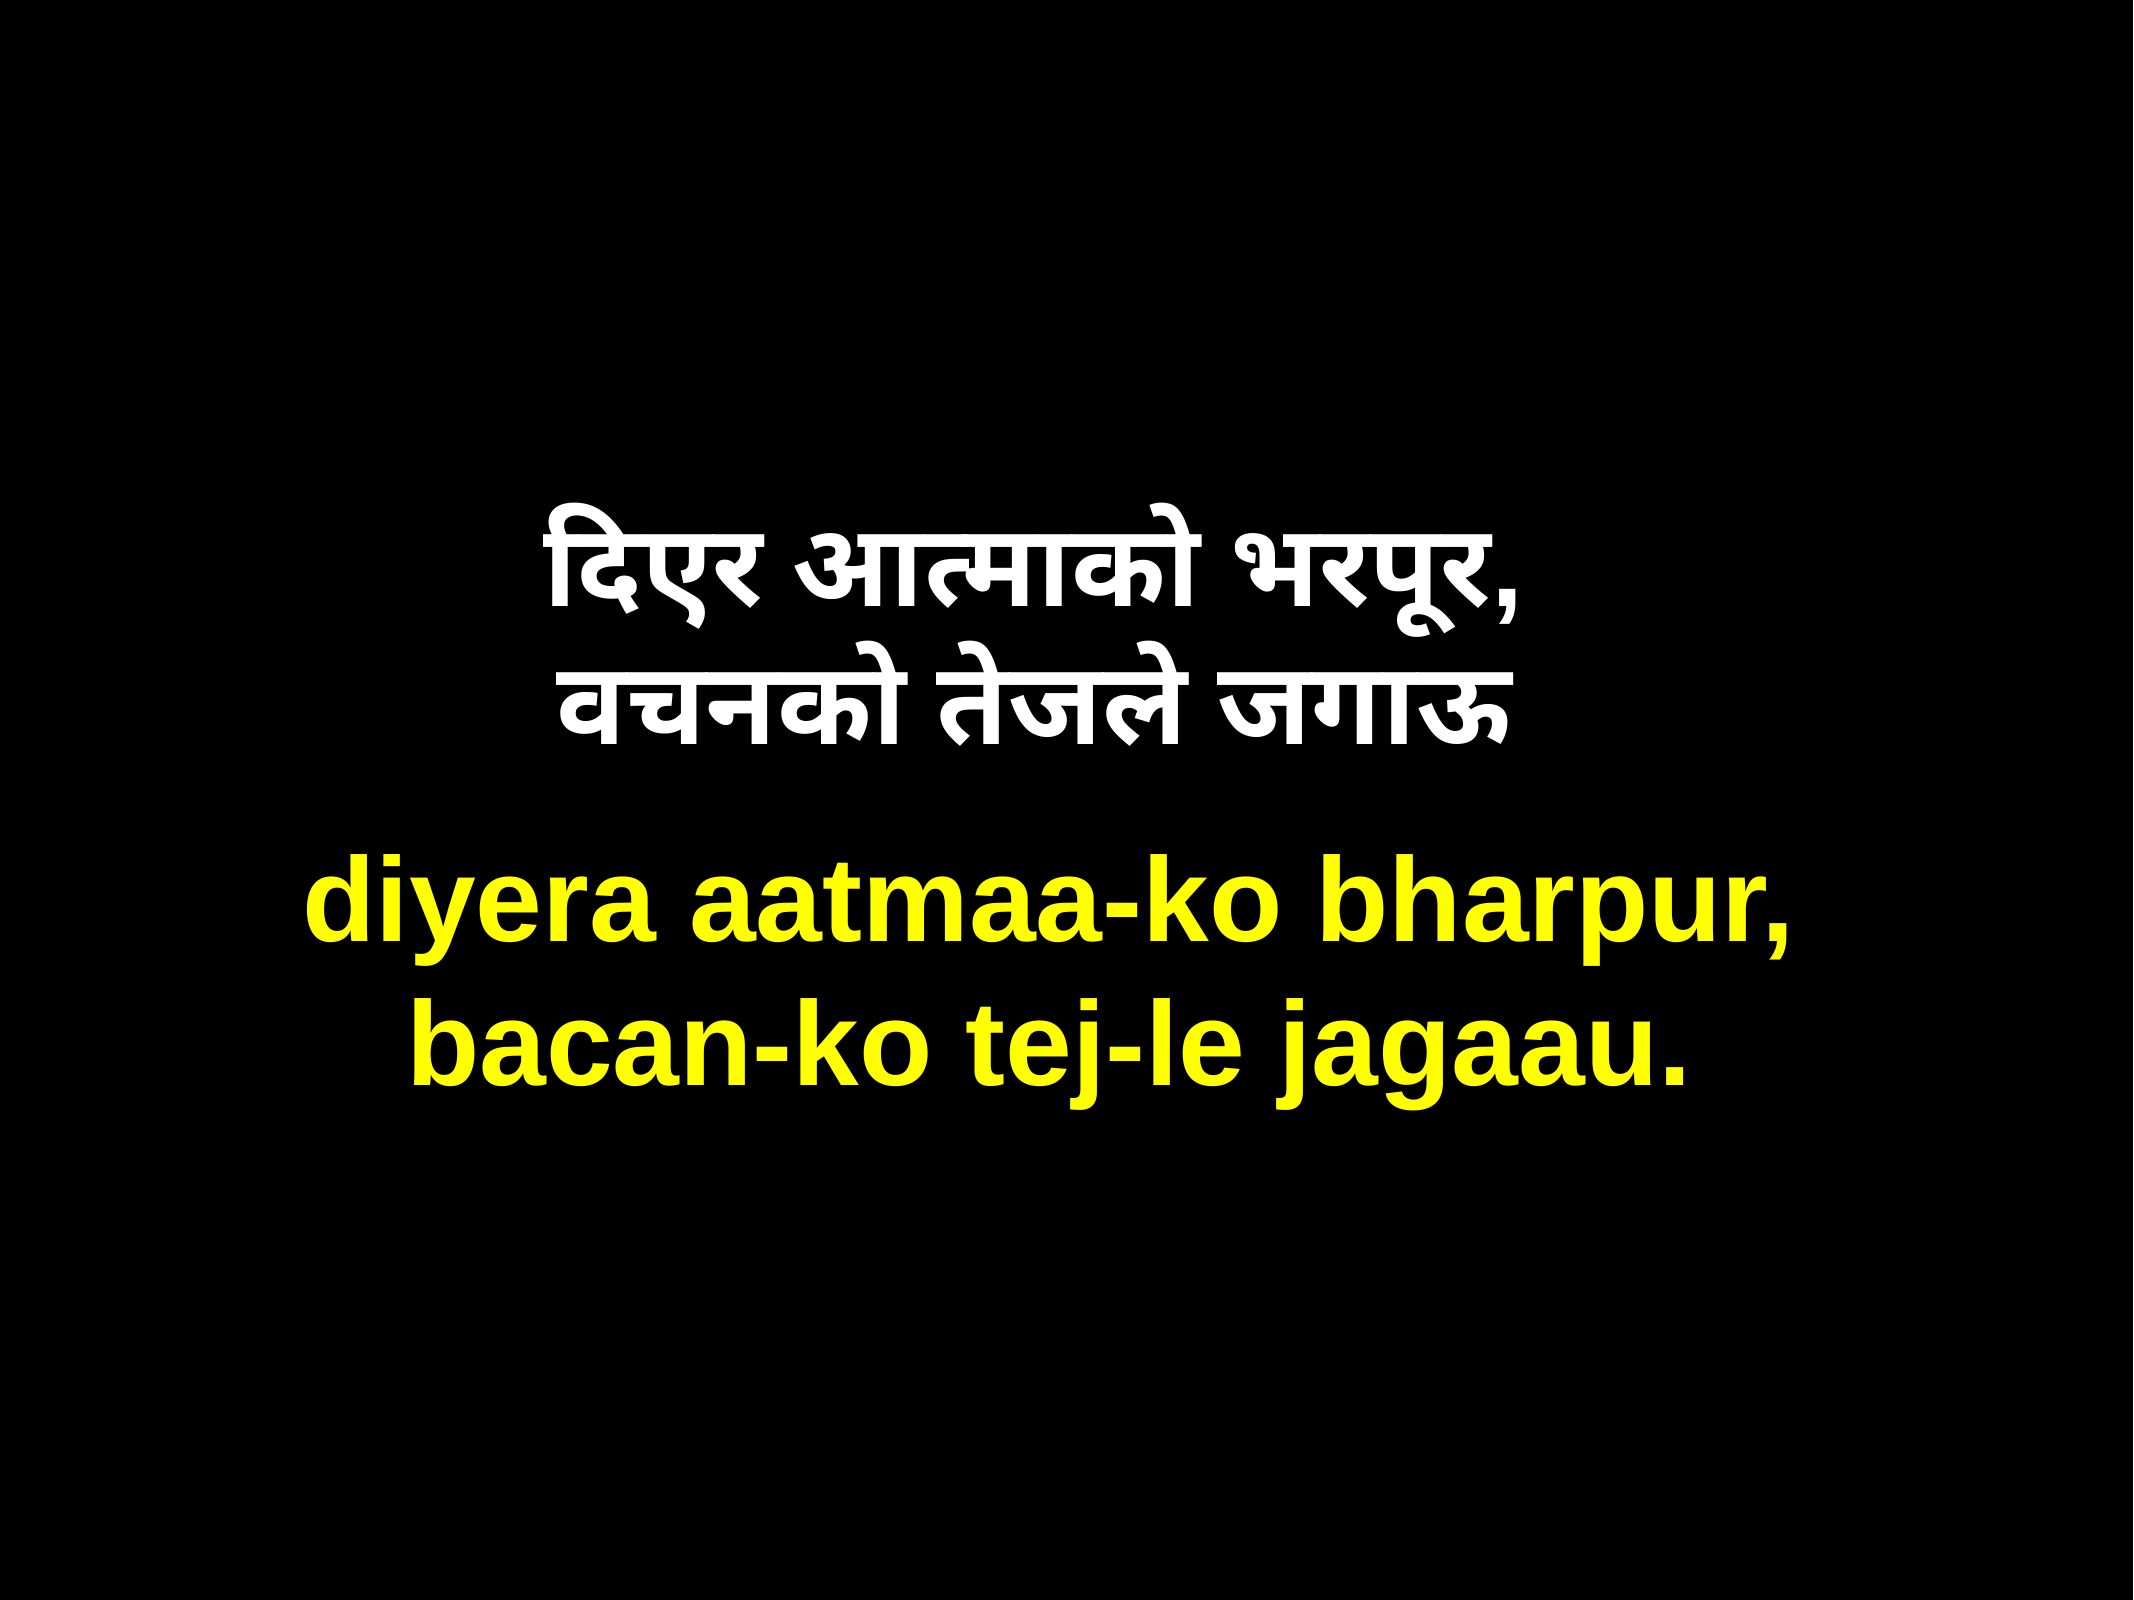

Verse3:
दिएर आत्माको भरपूर,
वचनको तेजले जगाऊ

diyera aatmaa-ko bharpur,
bacan-ko tej-le jagaau.